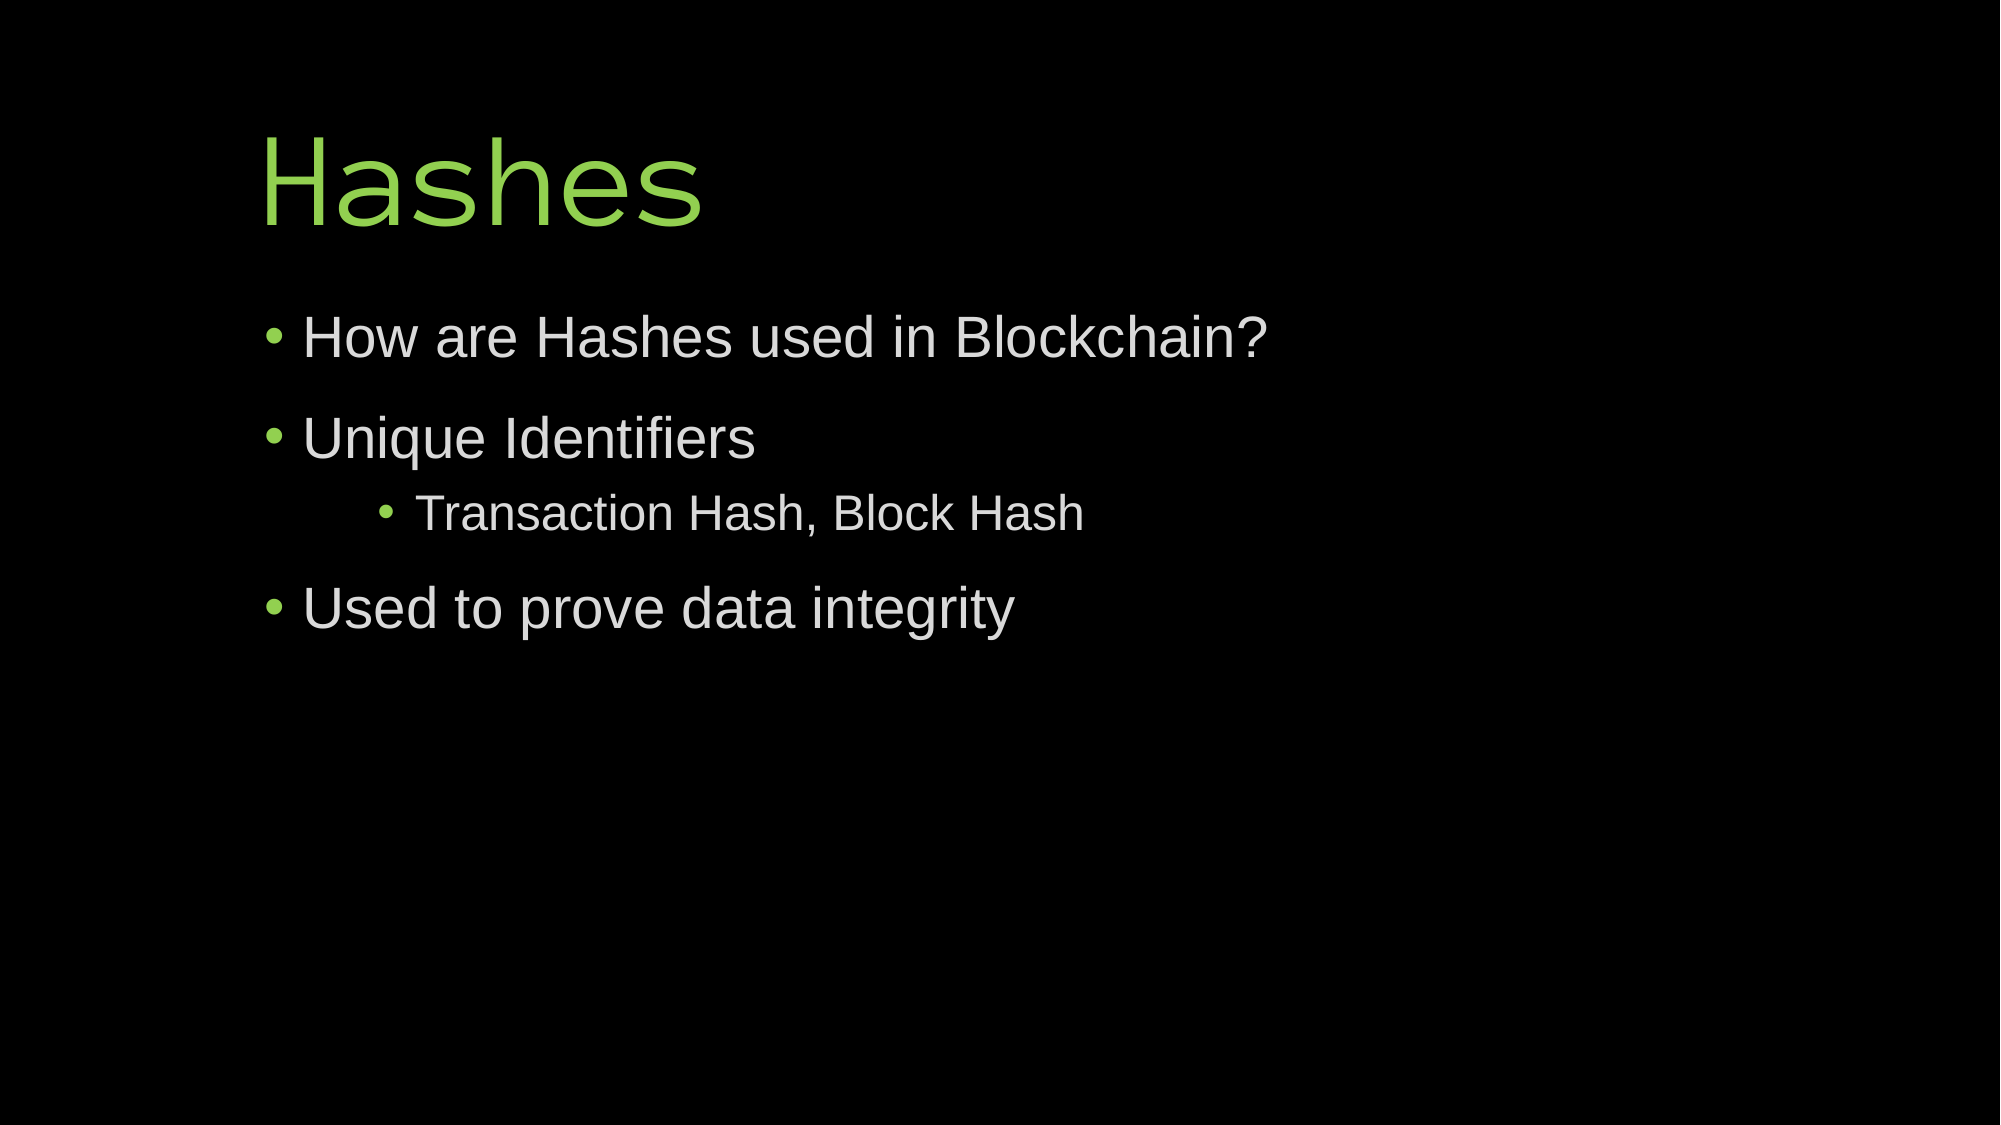

# Hashes
How are Hashes used in Blockchain?
Unique Identifiers
Transaction Hash, Block Hash
Used to prove data integrity